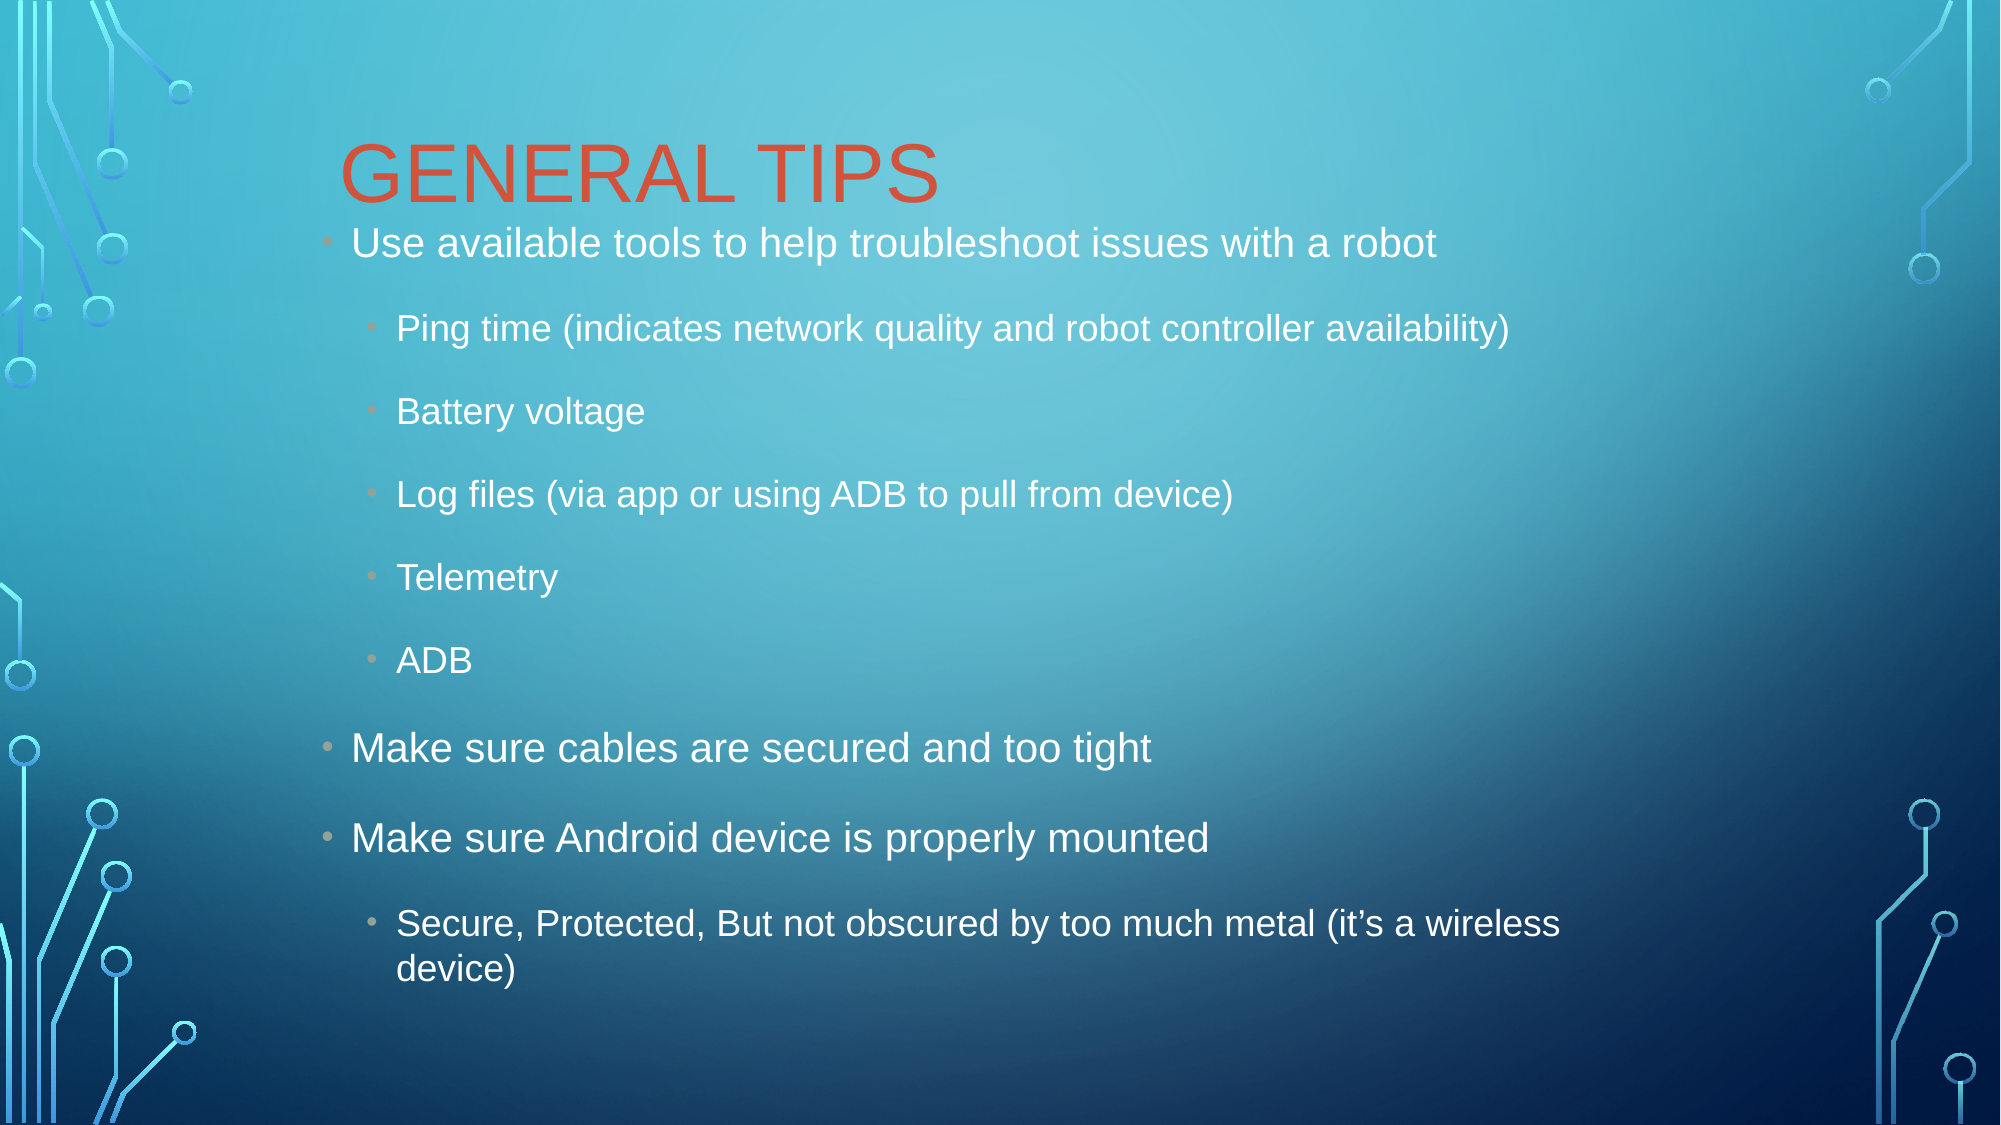

General Tips
Use available tools to help troubleshoot issues with a robot
Ping time (indicates network quality and robot controller availability)
Battery voltage
Log files (via app or using ADB to pull from device)
Telemetry
ADB
Make sure cables are secured and too tight
Make sure Android device is properly mounted
Secure, Protected, But not obscured by too much metal (it’s a wireless device)